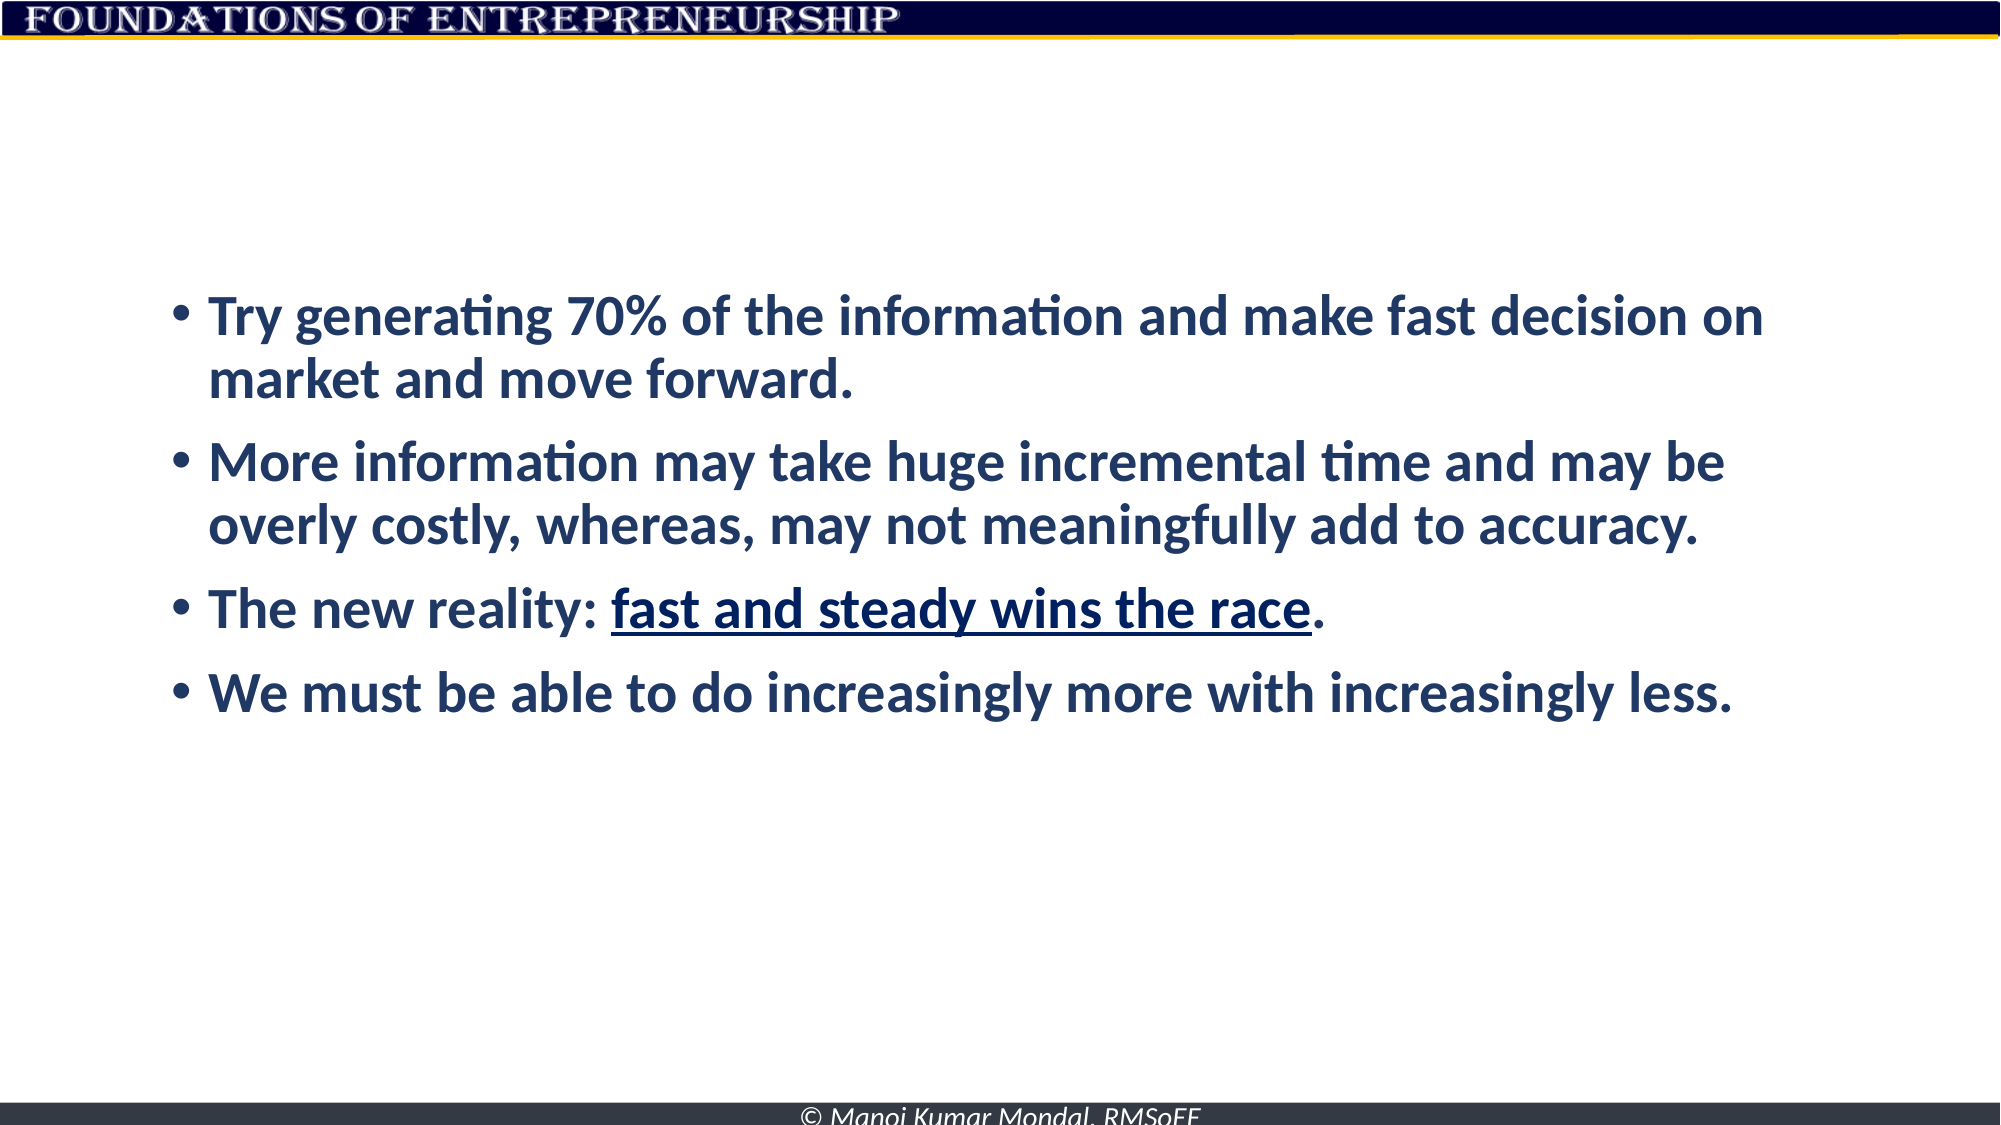

#
Try generating 70% of the information and make fast decision on market and move forward.
More information may take huge incremental time and may be overly costly, whereas, may not meaningfully add to accuracy.
The new reality: fast and steady wins the race.
We must be able to do increasingly more with increasingly less.